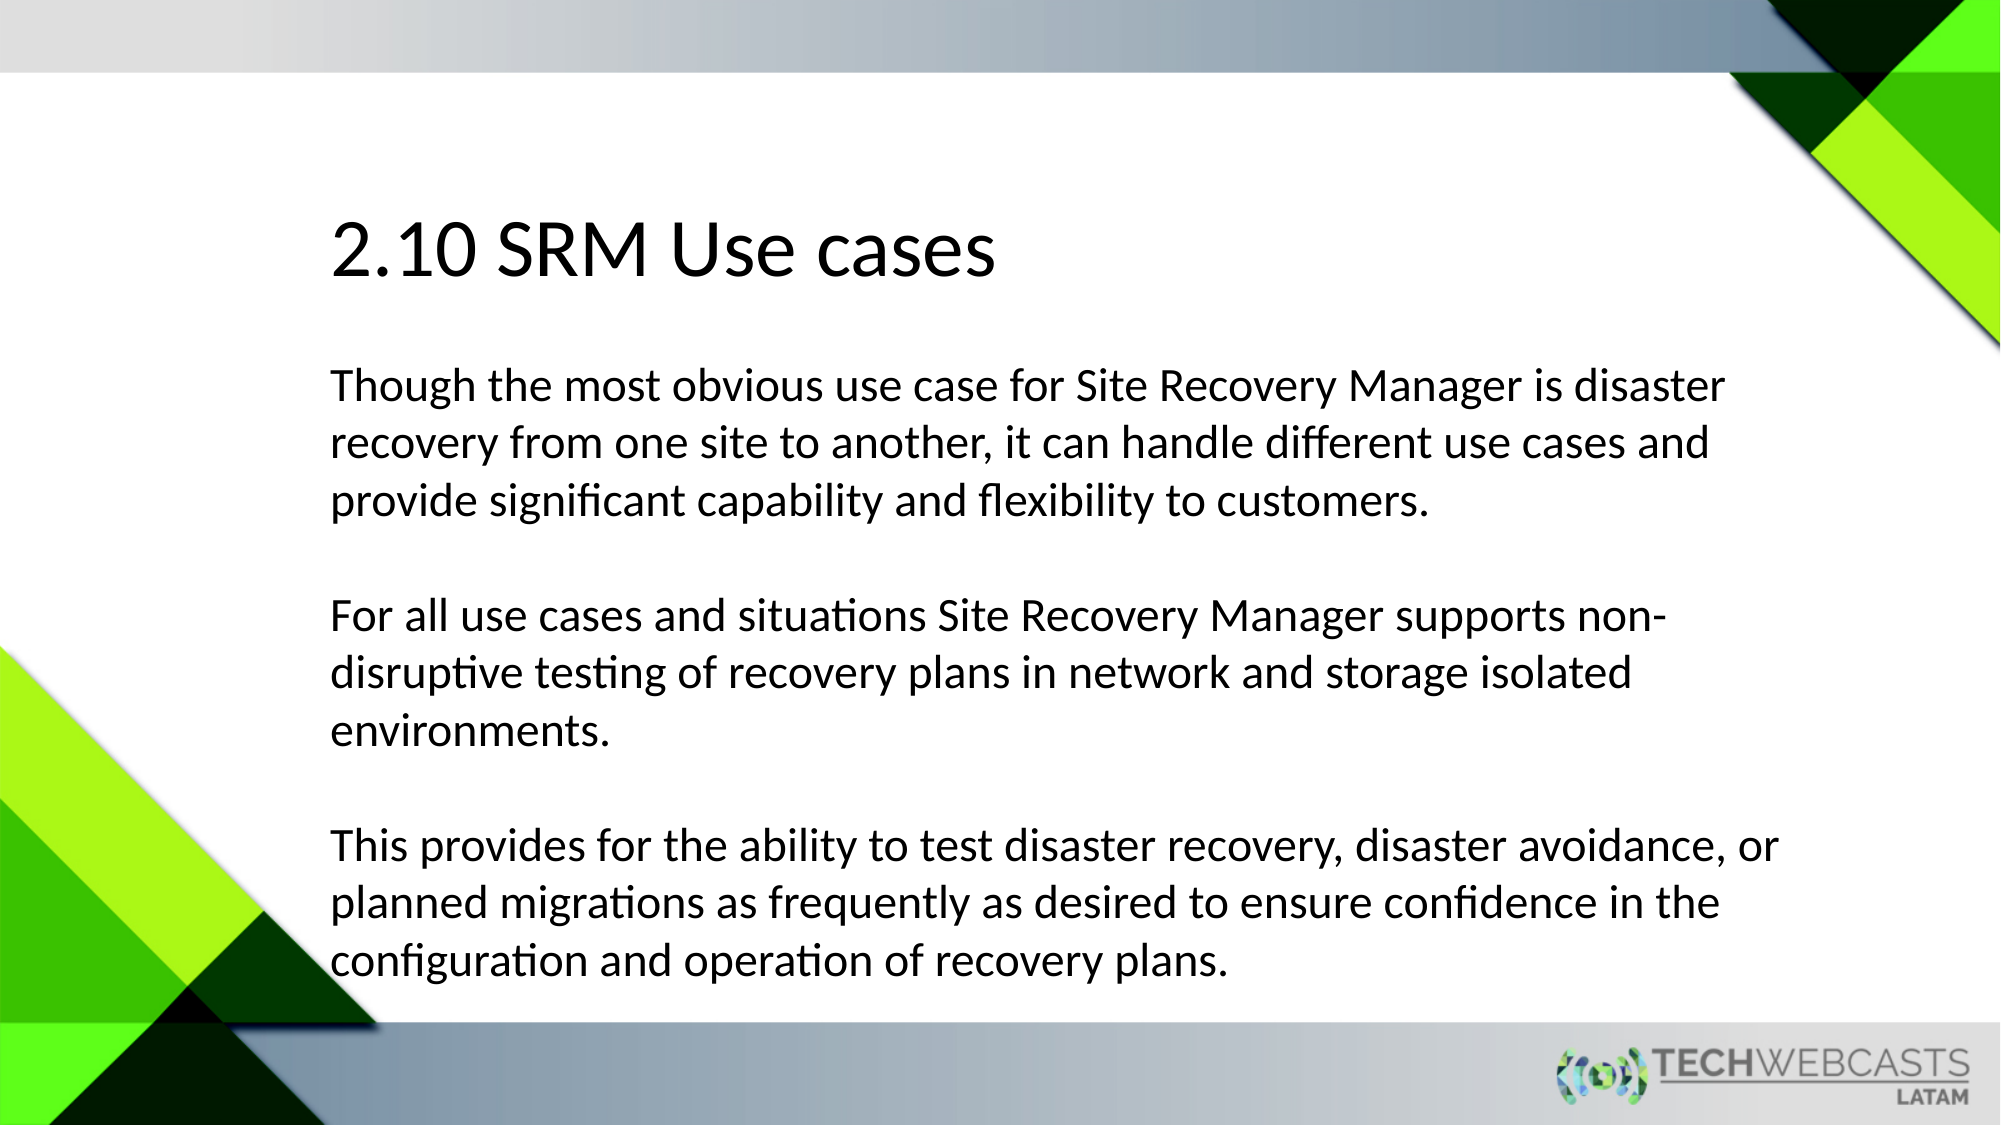

2.10 SRM Use cases

Though the most obvious use case for Site Recovery Manager is disaster recovery from one site to another, it can handle different use cases and provide significant capability and flexibility to customers.

For all use cases and situations Site Recovery Manager supports non-disruptive testing of recovery plans in network and storage isolated environments.

This provides for the ability to test disaster recovery, disaster avoidance, or planned migrations as frequently as desired to ensure confidence in the configuration and operation of recovery plans.